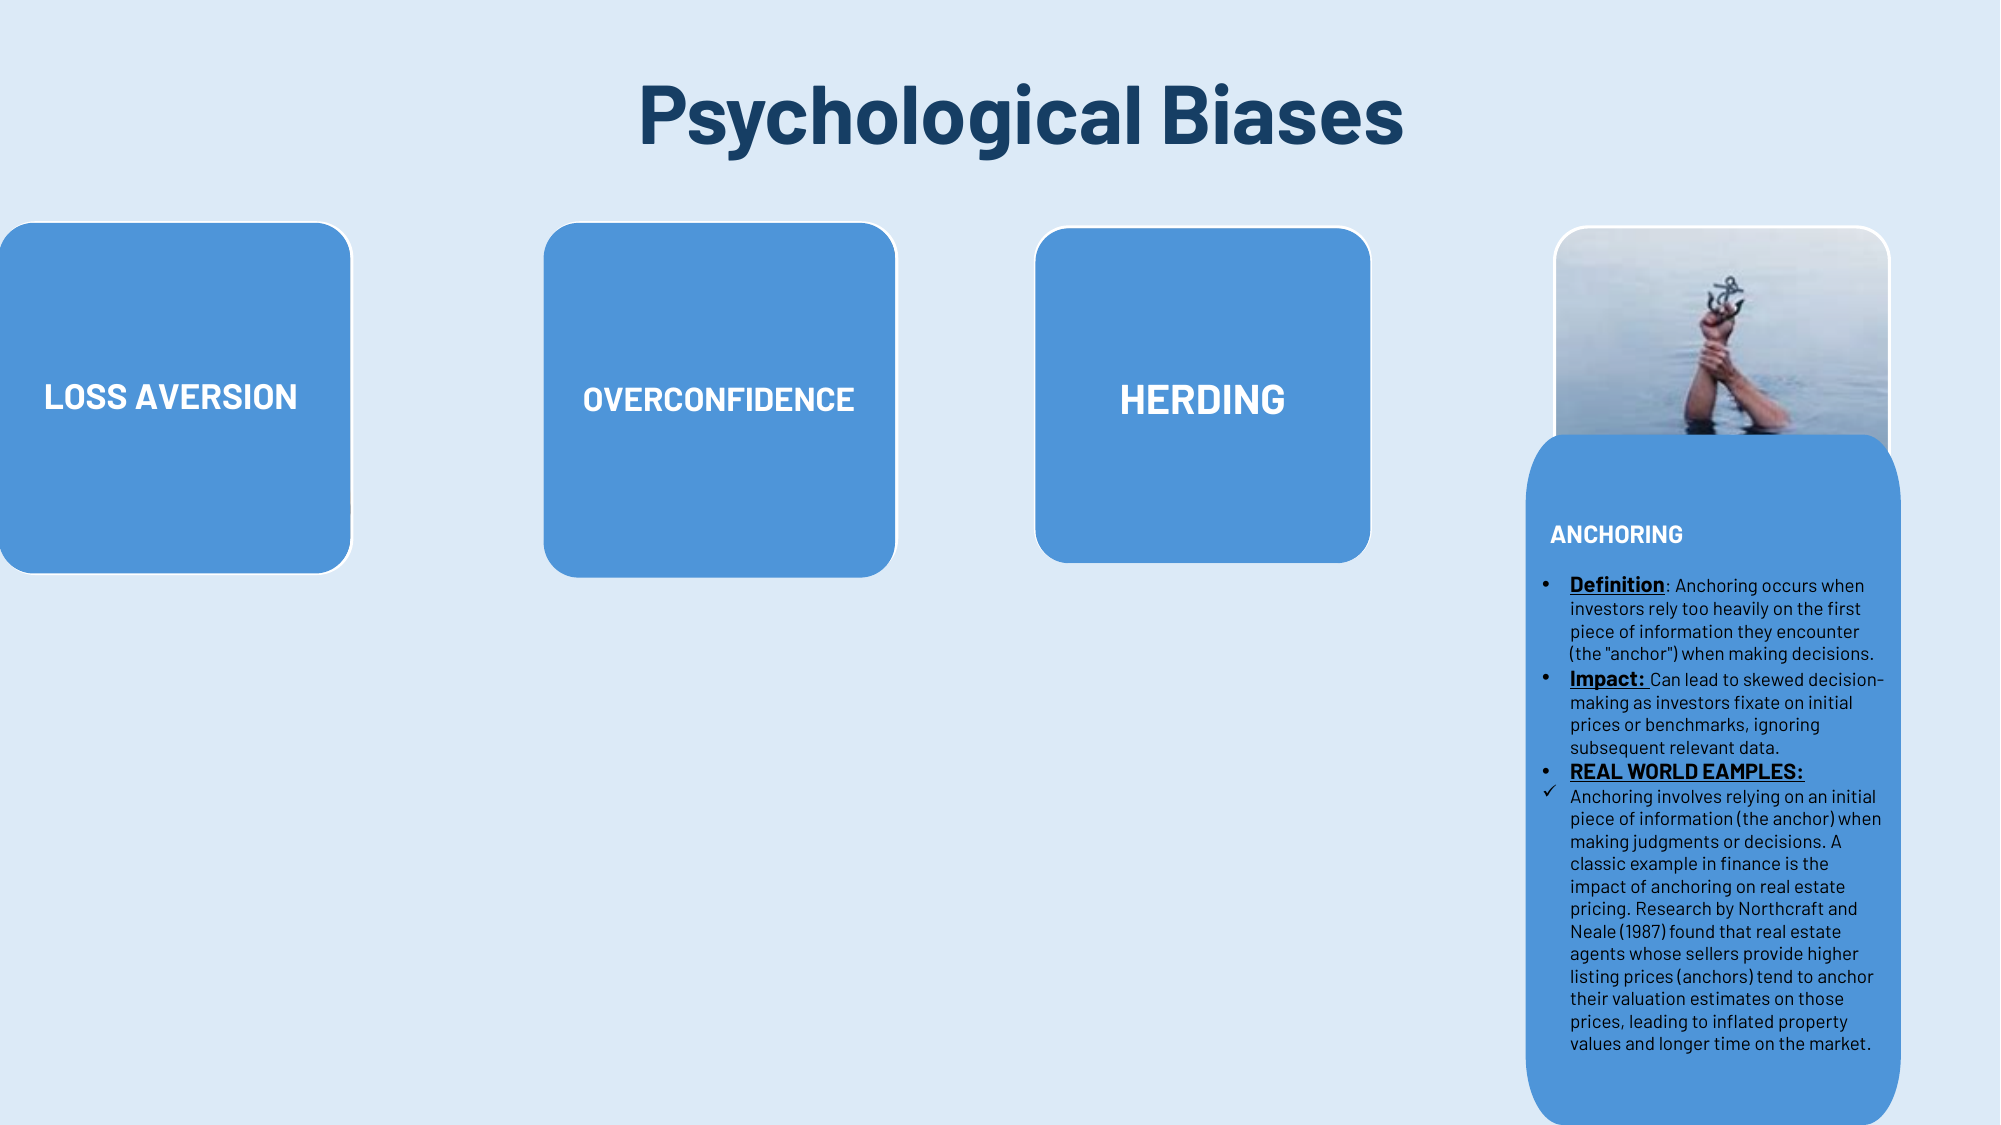

Psychological Biases
LOSS AVERSION

OVERCONFIDENCE

HERDING
ANCHORING

Definition: Anchoring occurs when investors rely too heavily on the first piece of information they encounter (the "anchor") when making decisions.
Impact: Can lead to skewed decision-making as investors fixate on initial prices or benchmarks, ignoring subsequent relevant data.
REAL WORLD EAMPLES:
Anchoring involves relying on an initial piece of information (the anchor) when making judgments or decisions. A classic example in finance is the impact of anchoring on real estate pricing. Research by Northcraft and Neale (1987) found that real estate agents whose sellers provide higher listing prices (anchors) tend to anchor their valuation estimates on those prices, leading to inflated property values and longer time on the market.